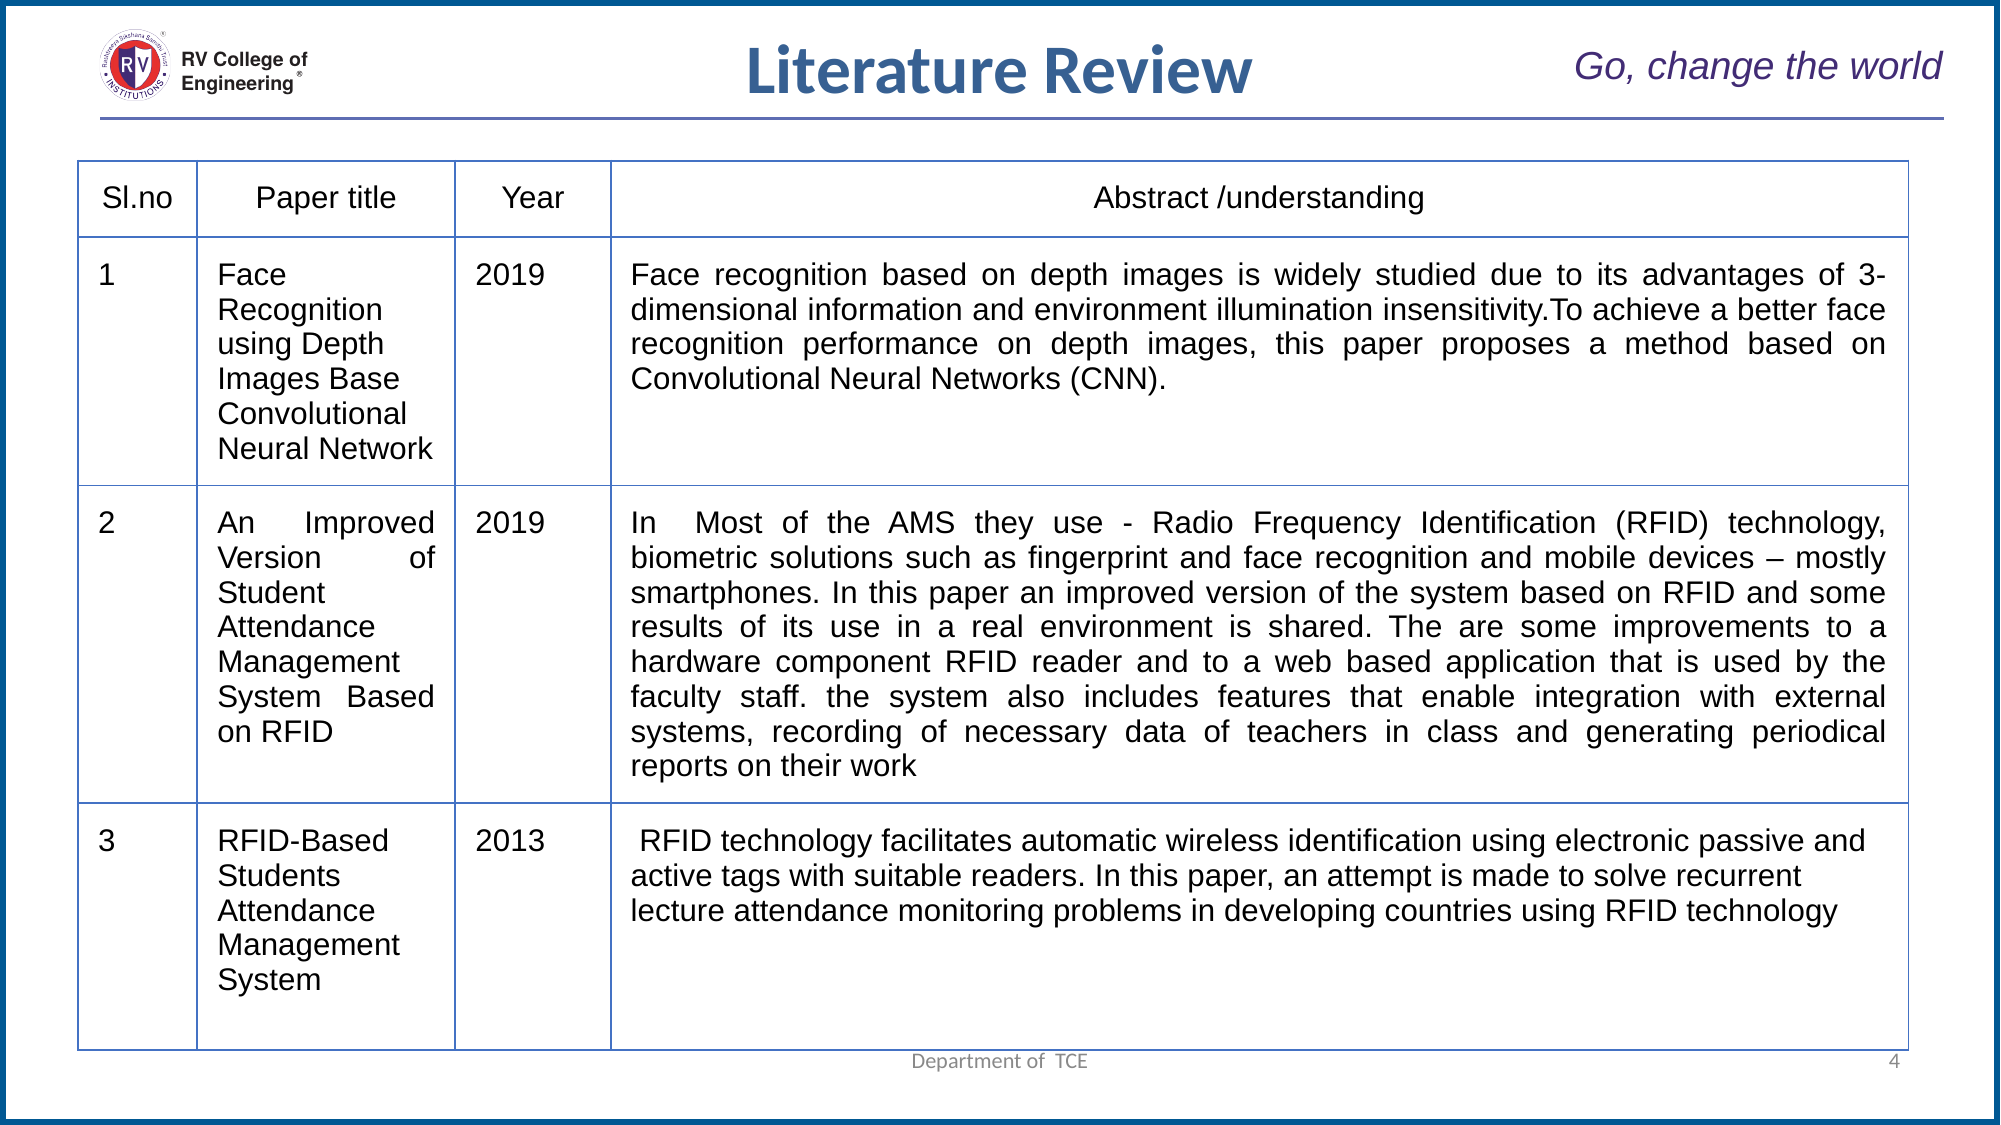

Literature Review

# Go, change the world
RV College of
Engineering

| Sl.no | Paper title | Year | Abstract /understanding |
| --- | --- | --- | --- |
| 1 | Face Recognition using Depth Images Base Convolutional Neural Network | 2019 | Face recognition based on depth images is widely studied due to its advantages of 3-dimensional information and environment illumination insensitivity.To achieve a better face recognition performance on depth images, this paper proposes a method based on Convolutional Neural Networks (CNN). |
| 2 | An Improved Version of Student Attendance Management System Based on RFID | 2019 | In Most of the AMS they use - Radio Frequency Identification (RFID) technology, biometric solutions such as fingerprint and face recognition and mobile devices – mostly smartphones. In this paper an improved version of the system based on RFID and some results of its use in a real environment is shared. The are some improvements to a hardware component RFID reader and to a web based application that is used by the faculty staff. the system also includes features that enable integration with external systems, recording of necessary data of teachers in class and generating periodical reports on their work |
| 3 | RFID-Based Students Attendance Management System | 2013 | RFID technology facilitates automatic wireless identification using electronic passive and active tags with suitable readers. In this paper, an attempt is made to solve recurrent lecture attendance monitoring problems in developing countries using RFID technology |

Department of  TCE
4